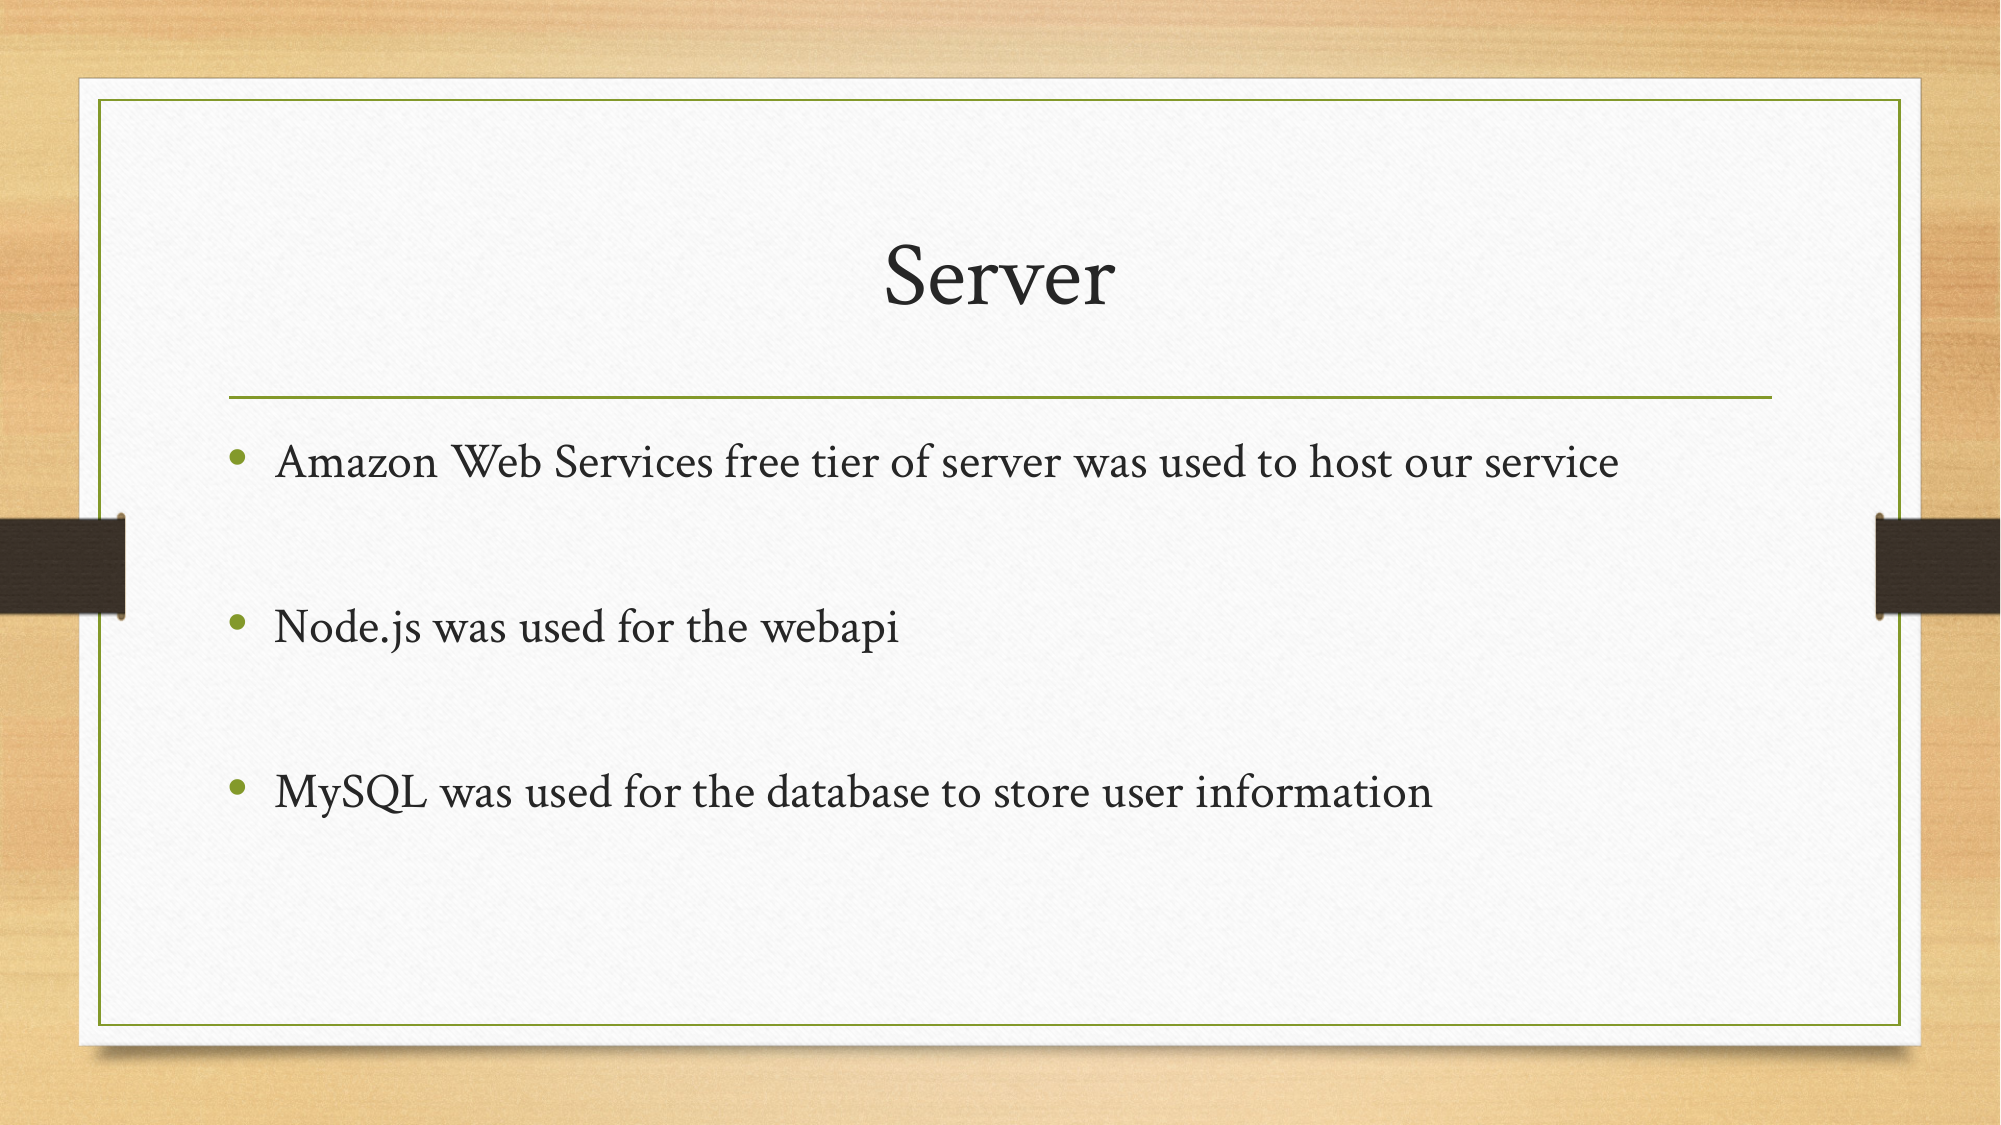

# Server
Amazon Web Services free tier of server was used to host our service

Node.js was used for the webapi

MySQL was used for the database to store user information